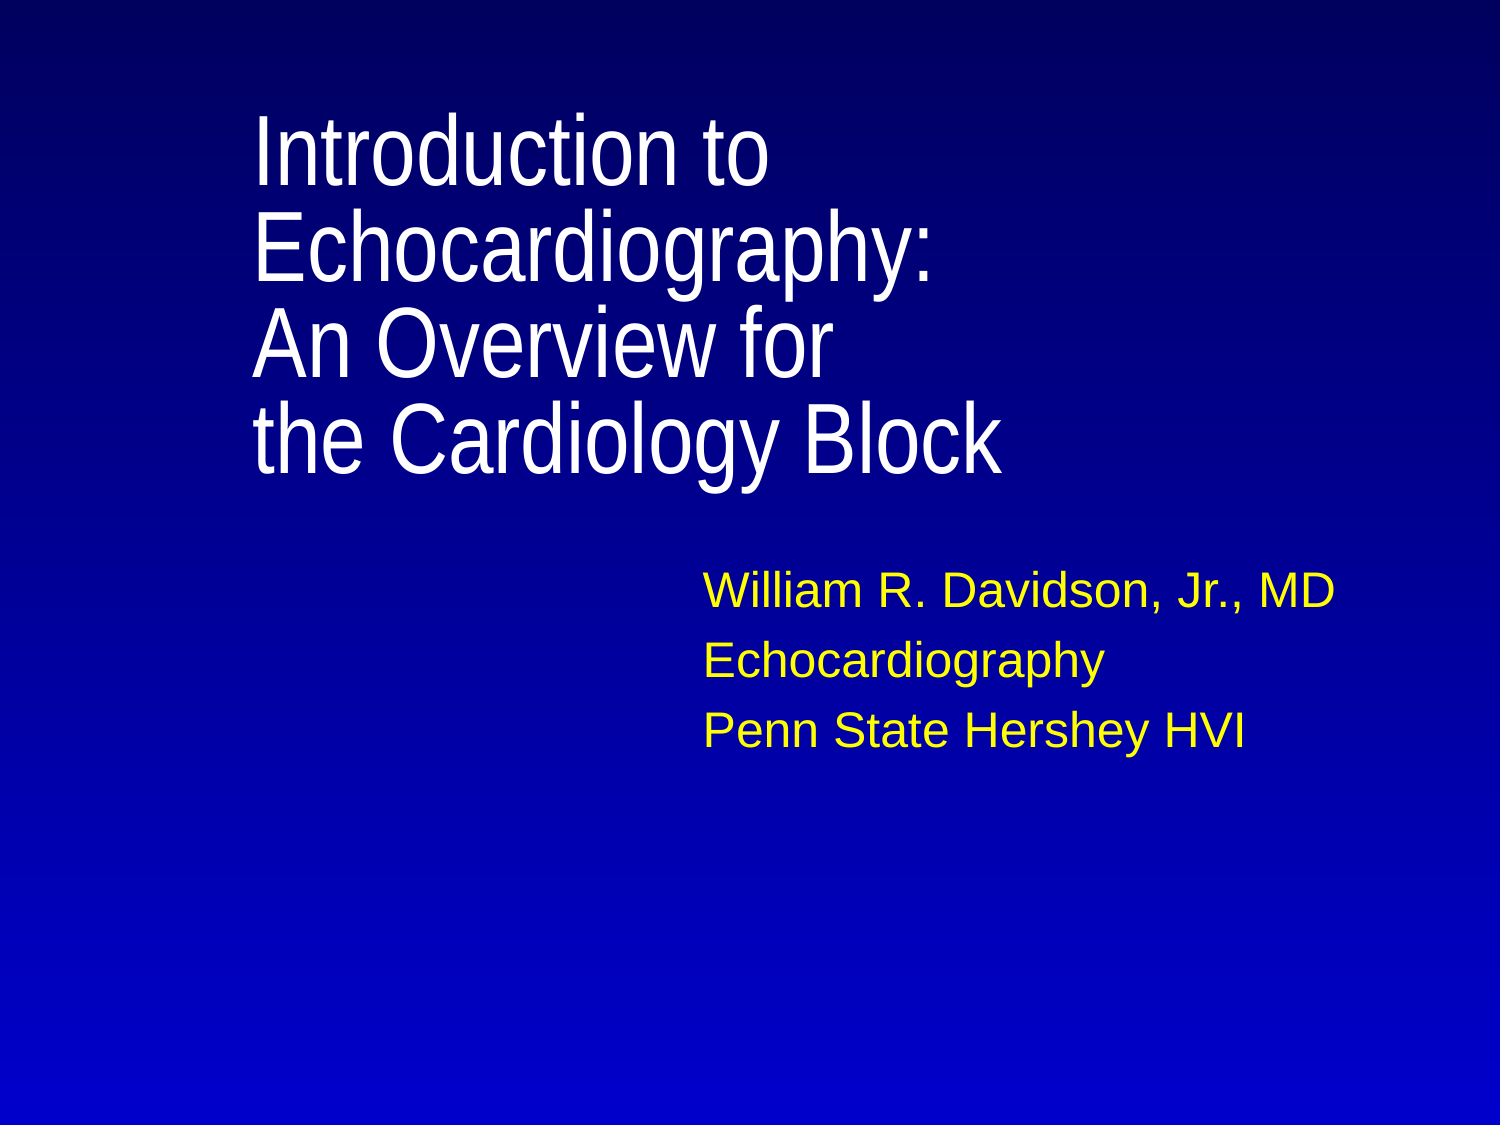

# Introduction to Echocardiography: An Overview for the Cardiology Block
William R. Davidson, Jr., MD
Echocardiography
Penn State Hershey HVI